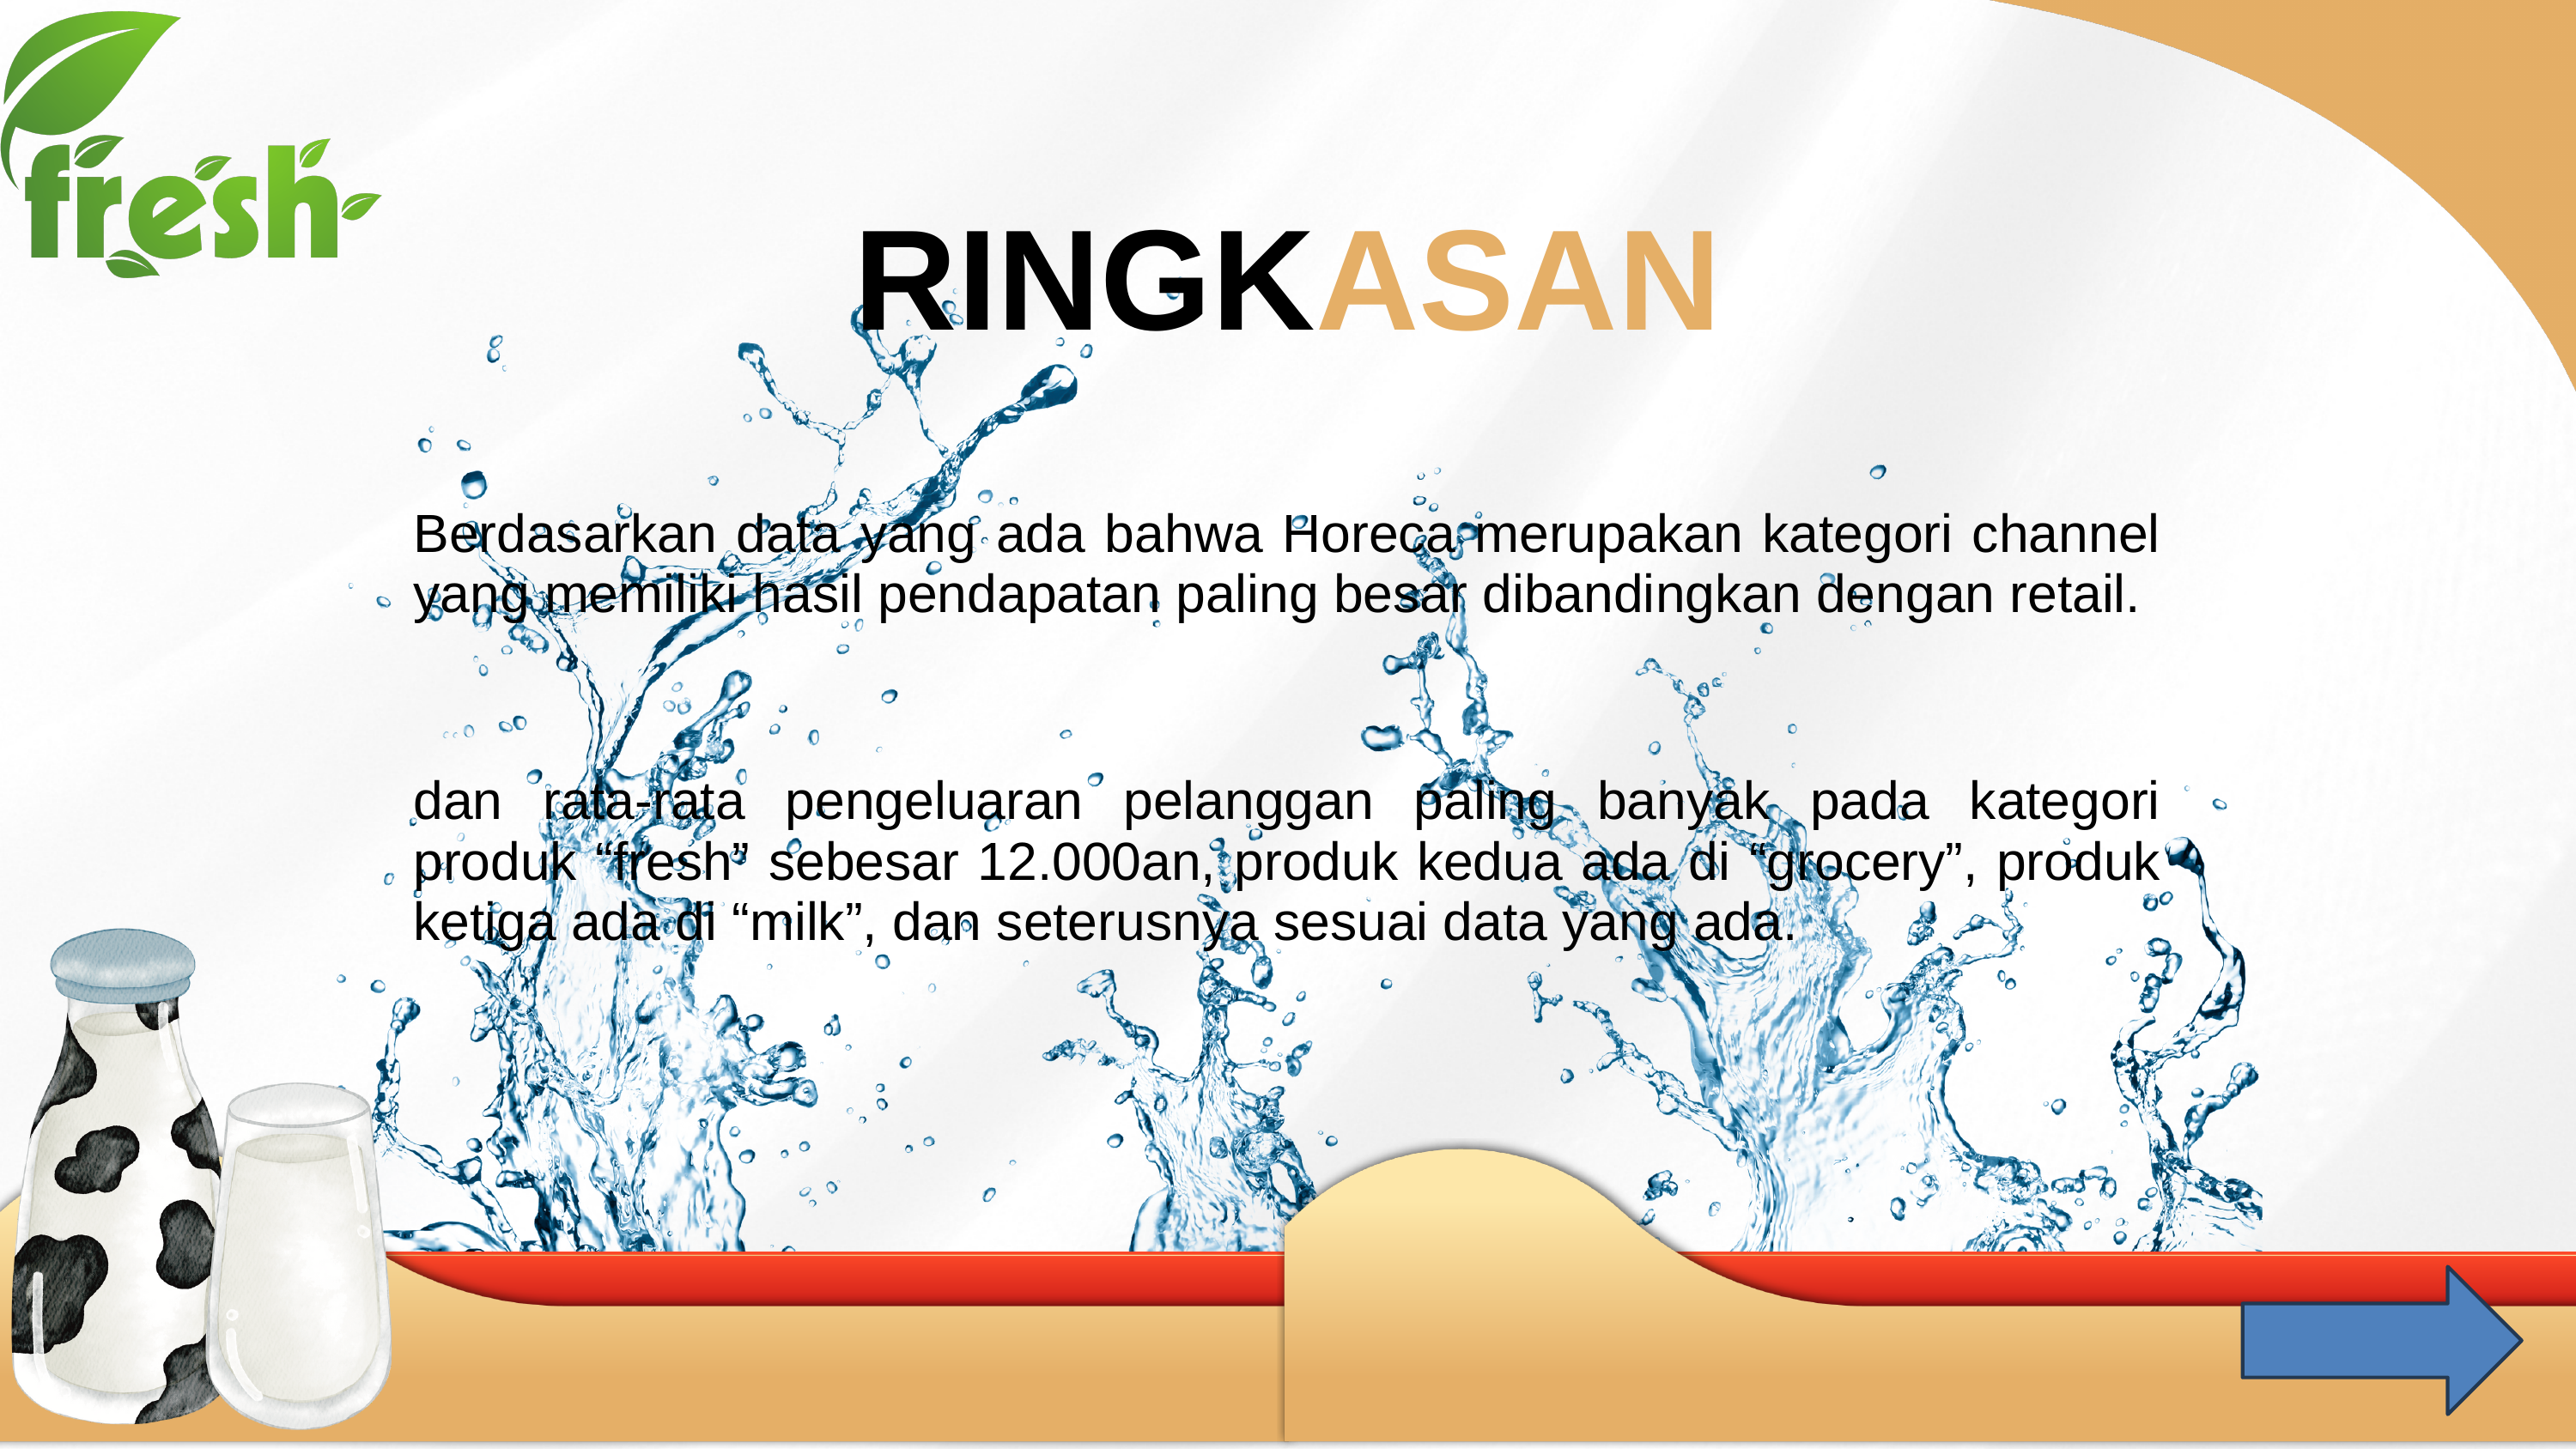

RINGKASAN

Berdasarkan data yang ada bahwa Horeca merupakan kategori channel yang memiliki hasil pendapatan paling besar dibandingkan dengan retail.
dan rata-rata pengeluaran pelanggan paling banyak pada kategori produk “fresh” sebesar 12.000an, produk kedua ada di “grocery”, produk ketiga ada di “milk”, dan seterusnya sesuai data yang ada.